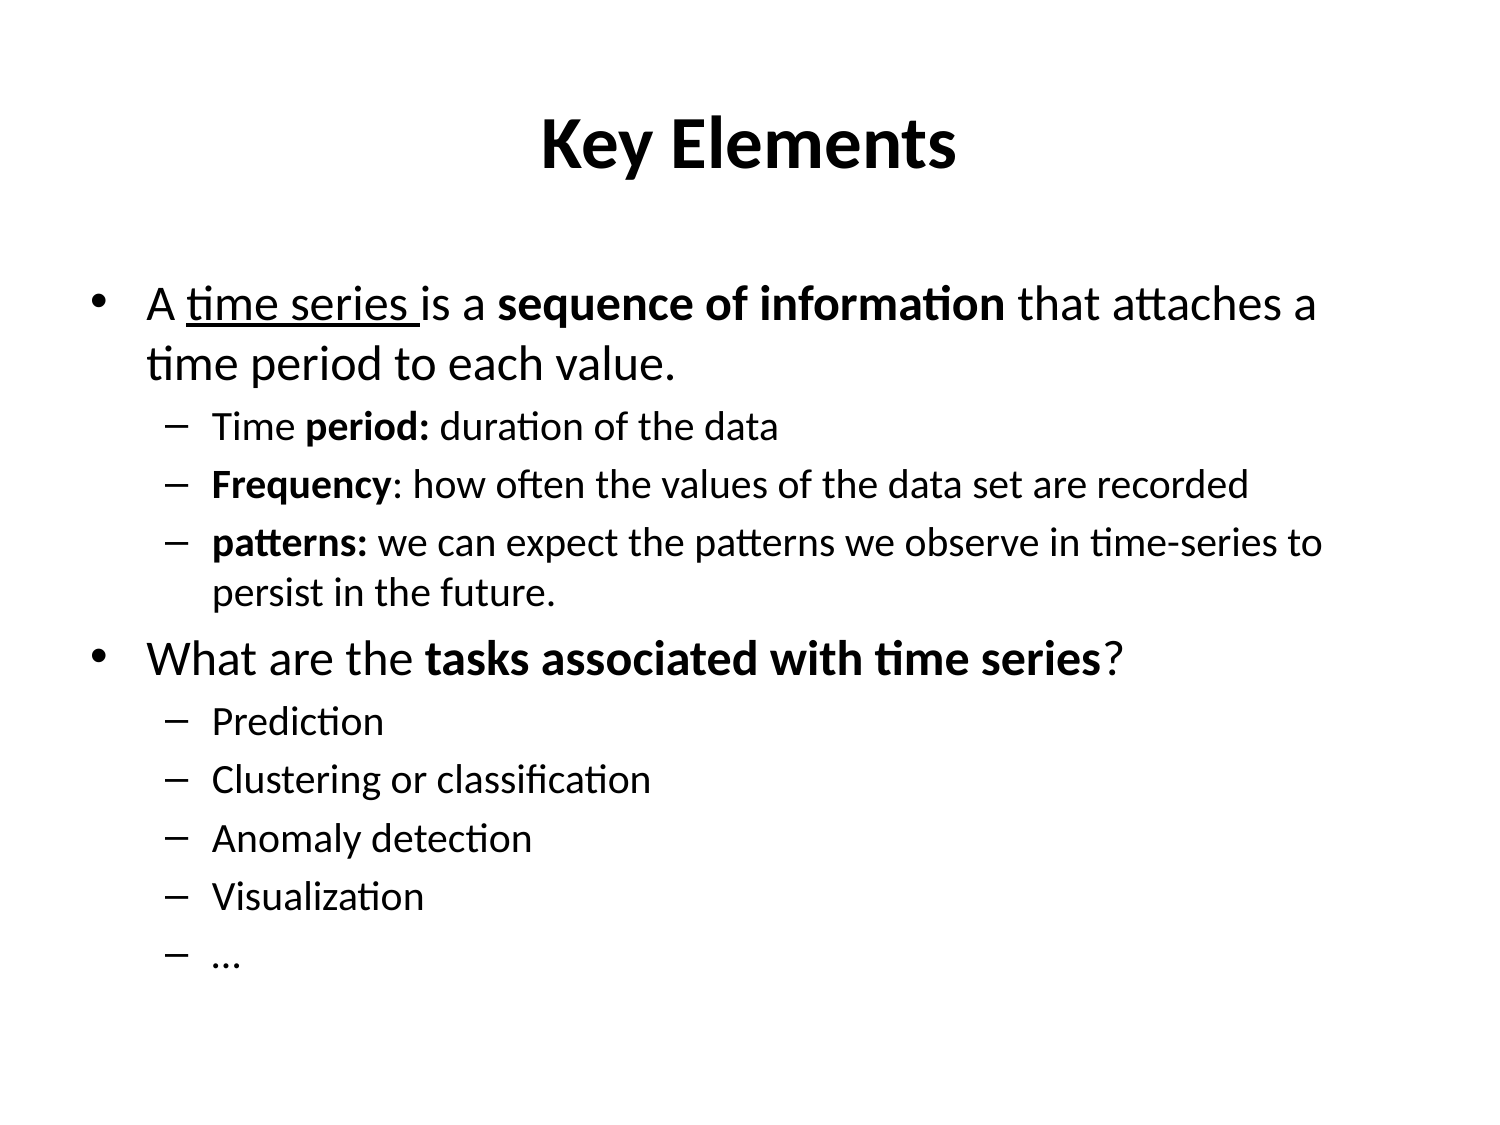

# Key Elements
A time series is a sequence of information that attaches a time period to each value.
Time period: duration of the data
Frequency: how often the values of the data set are recorded
patterns: we can expect the patterns we observe in time-series to persist in the future.
What are the tasks associated with time series?
Prediction
Clustering or classification
Anomaly detection
Visualization
…